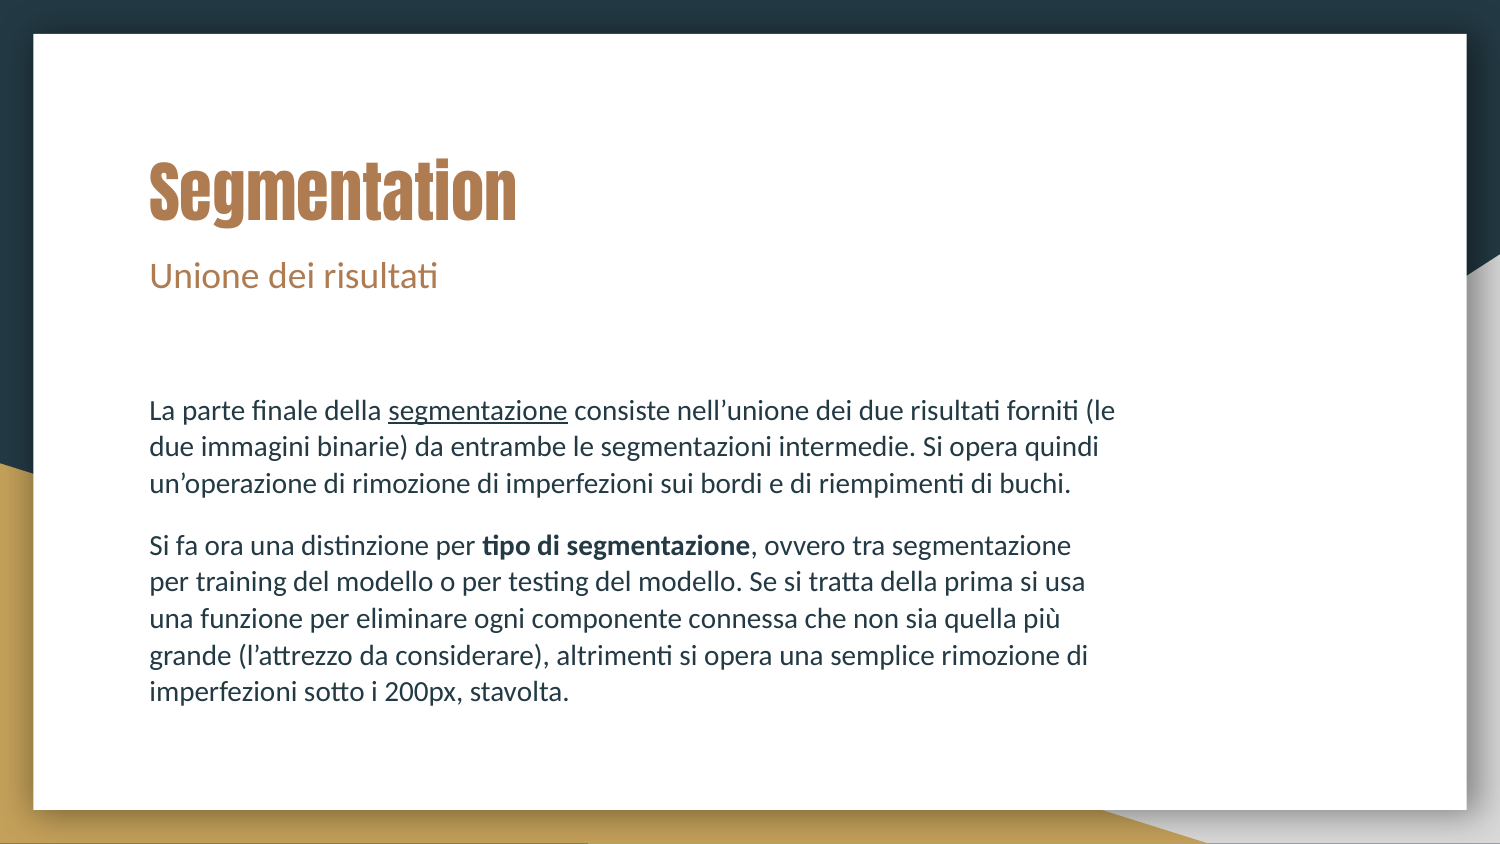

# Segmentation
Unione dei risultati
La parte finale della segmentazione consiste nell’unione dei due risultati forniti (le due immagini binarie) da entrambe le segmentazioni intermedie. Si opera quindi un’operazione di rimozione di imperfezioni sui bordi e di riempimenti di buchi.
Si fa ora una distinzione per tipo di segmentazione, ovvero tra segmentazione per training del modello o per testing del modello. Se si tratta della prima si usa una funzione per eliminare ogni componente connessa che non sia quella più grande (l’attrezzo da considerare), altrimenti si opera una semplice rimozione di imperfezioni sotto i 200px, stavolta.